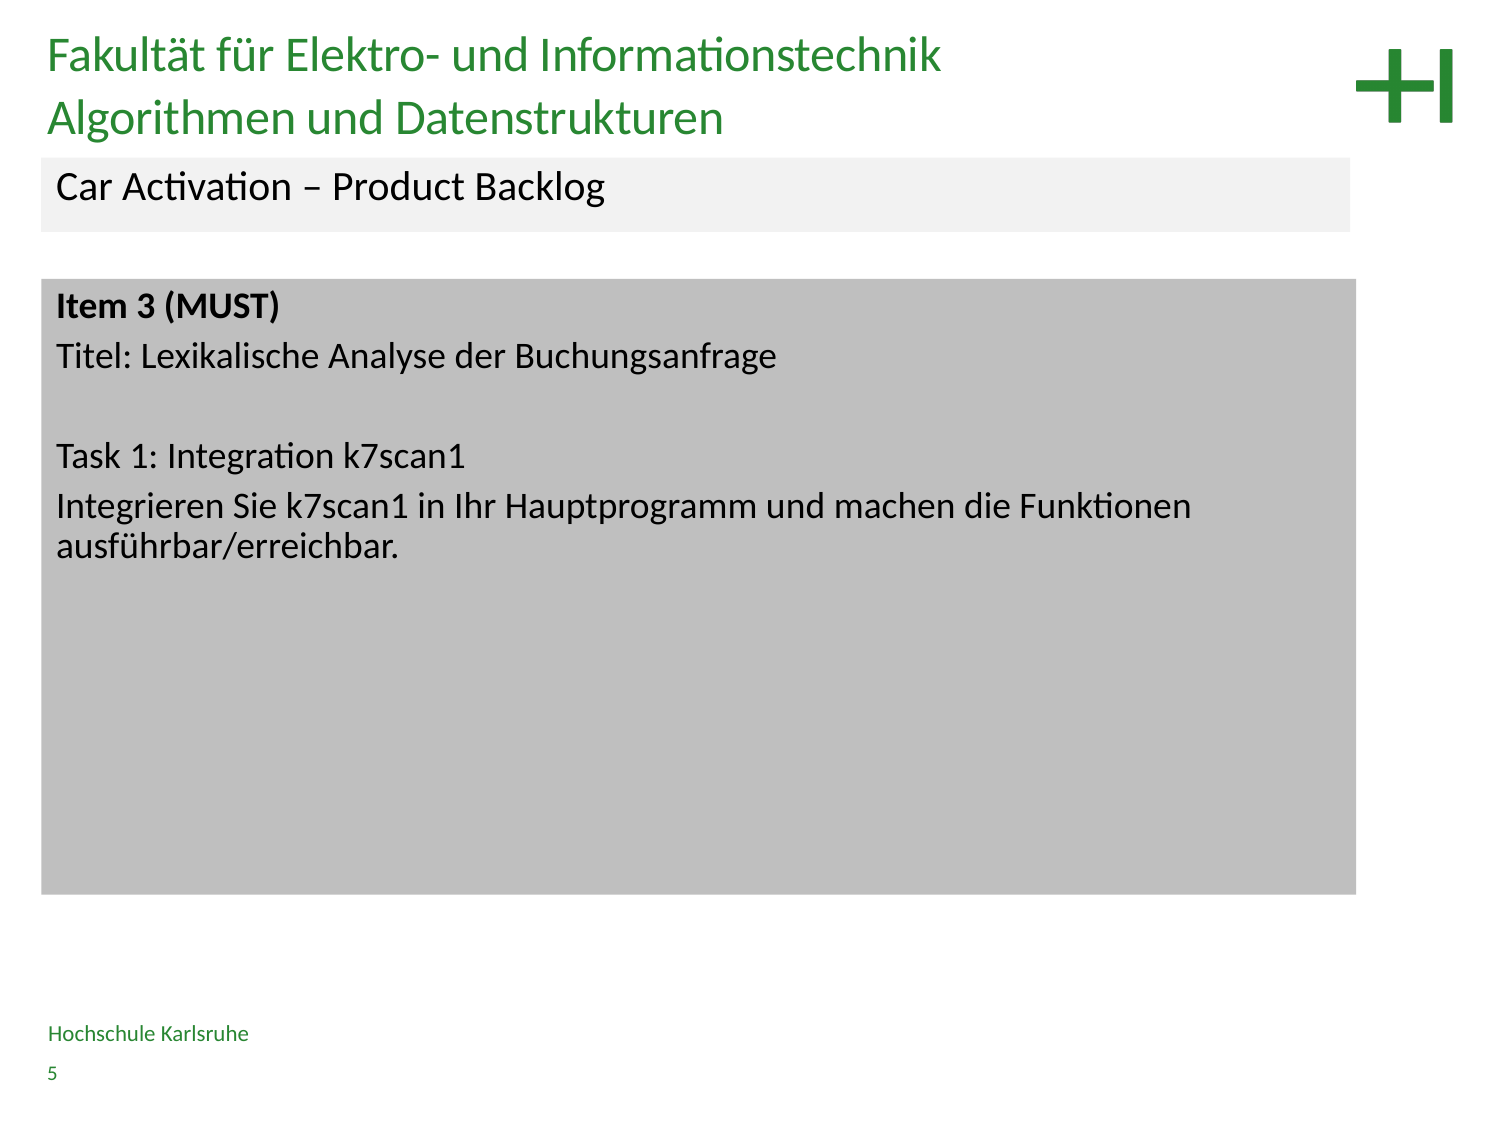

Fakultät für Elektro- und Informationstechnik
Algorithmen und Datenstrukturen
Car Activation – Product Backlog
Item 3 (MUST)
Titel: Lexikalische Analyse der Buchungsanfrage

Task 1: Integration k7scan1
Integrieren Sie k7scan1 in Ihr Hauptprogramm und machen die Funktionen ausführbar/erreichbar.

Hochschule Karlsruhe
5